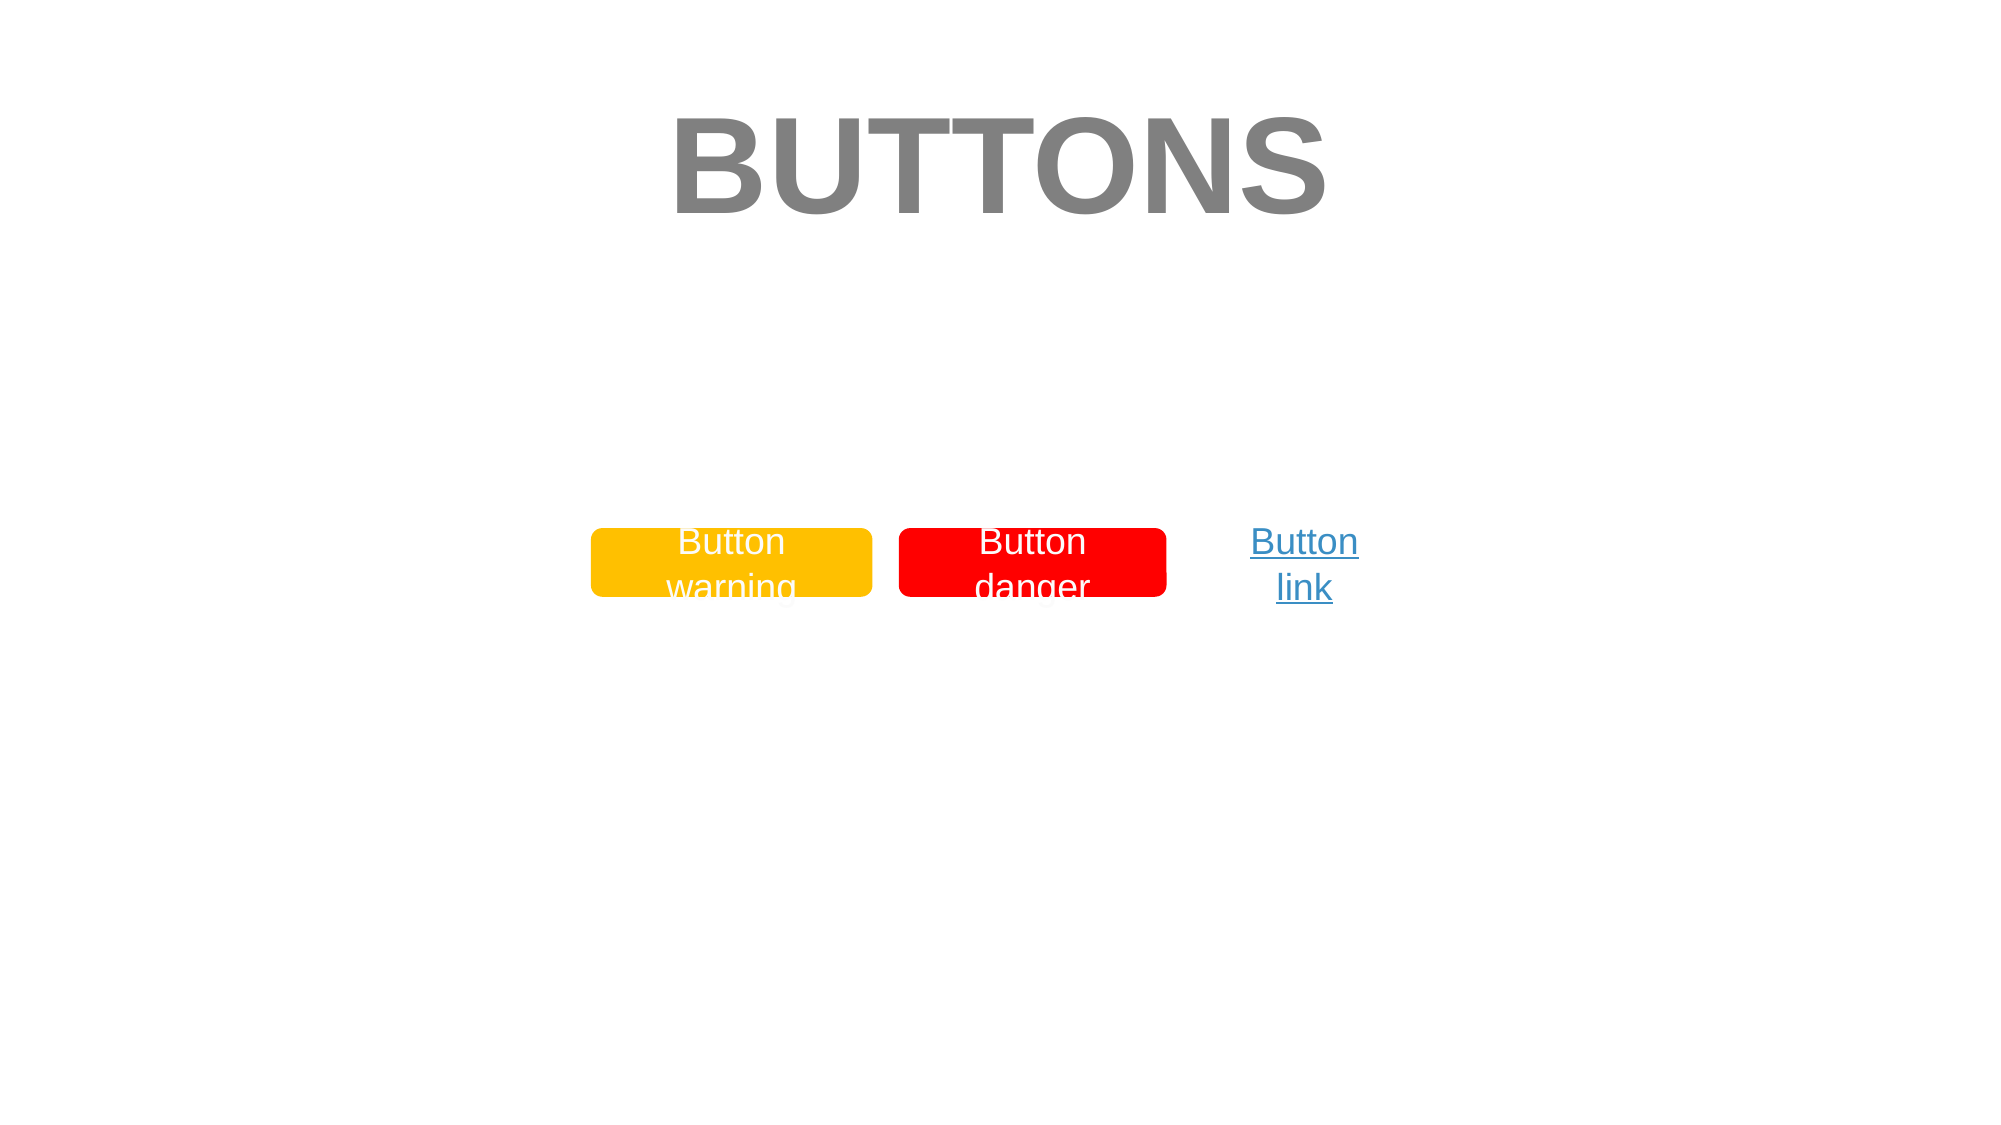

# BUTTONS
Button warning
Button danger
Button link